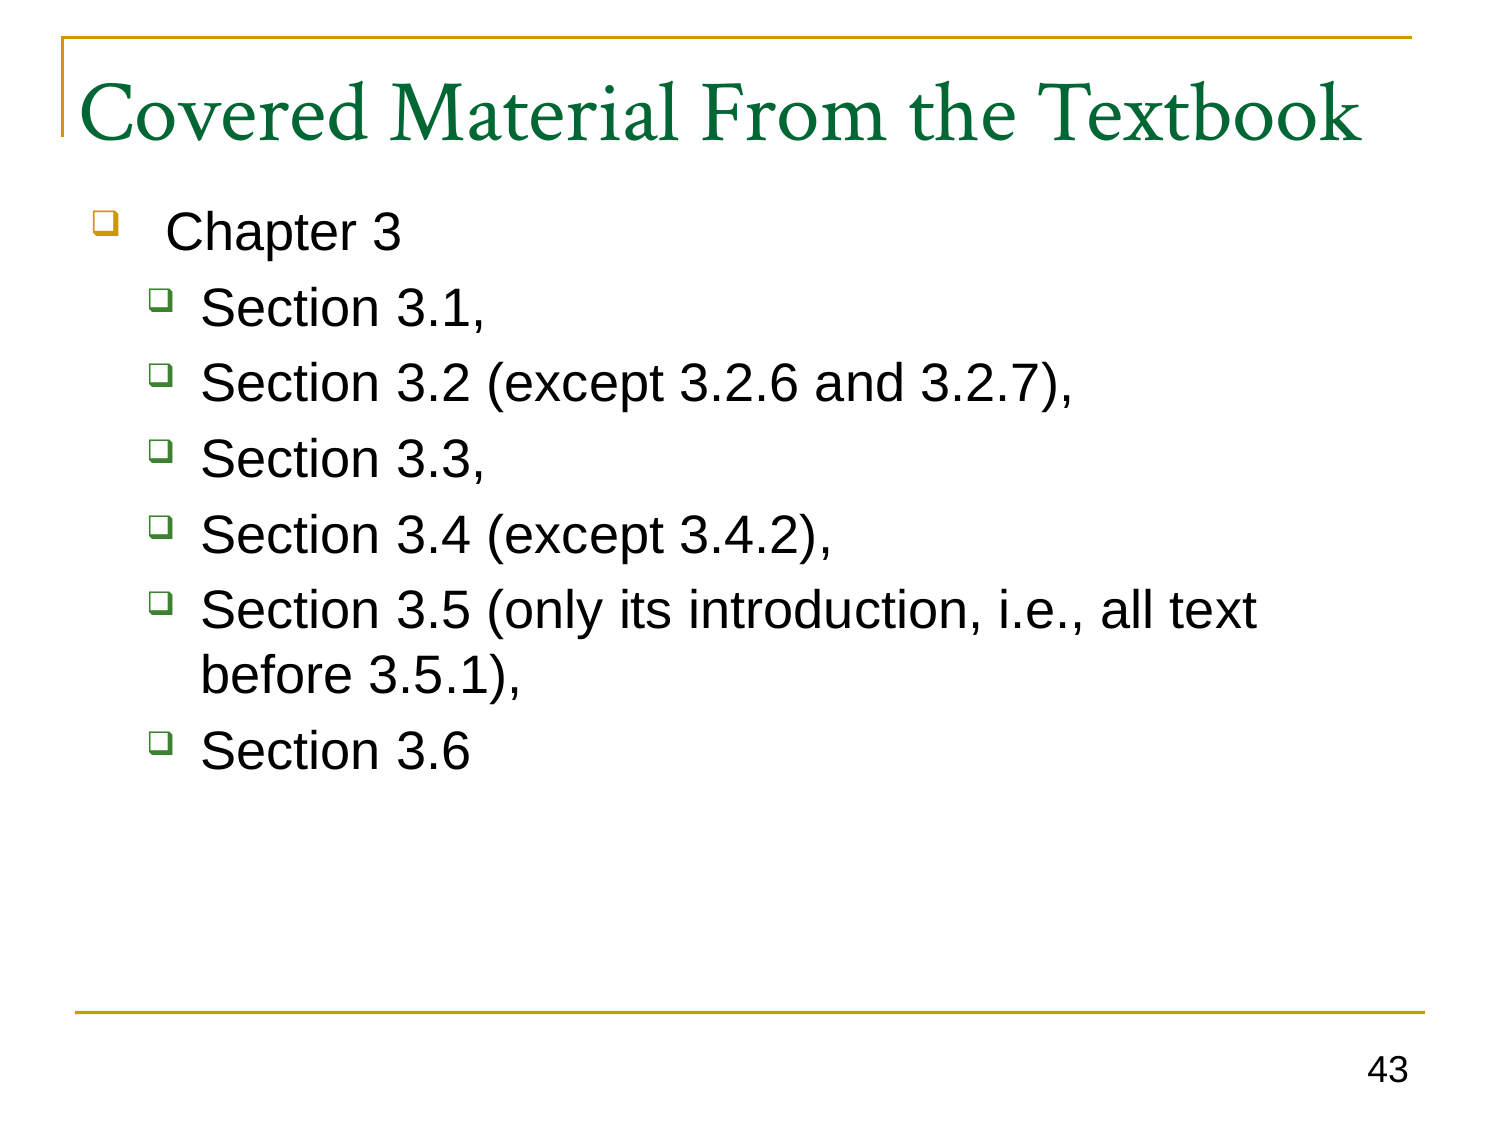

# Covered Material From the Textbook
Chapter 3
Section 3.1,
Section 3.2 (except 3.2.6 and 3.2.7),
Section 3.3,
Section 3.4 (except 3.4.2),
Section 3.5 (only its introduction, i.e., all text before 3.5.1),
Section 3.6
43